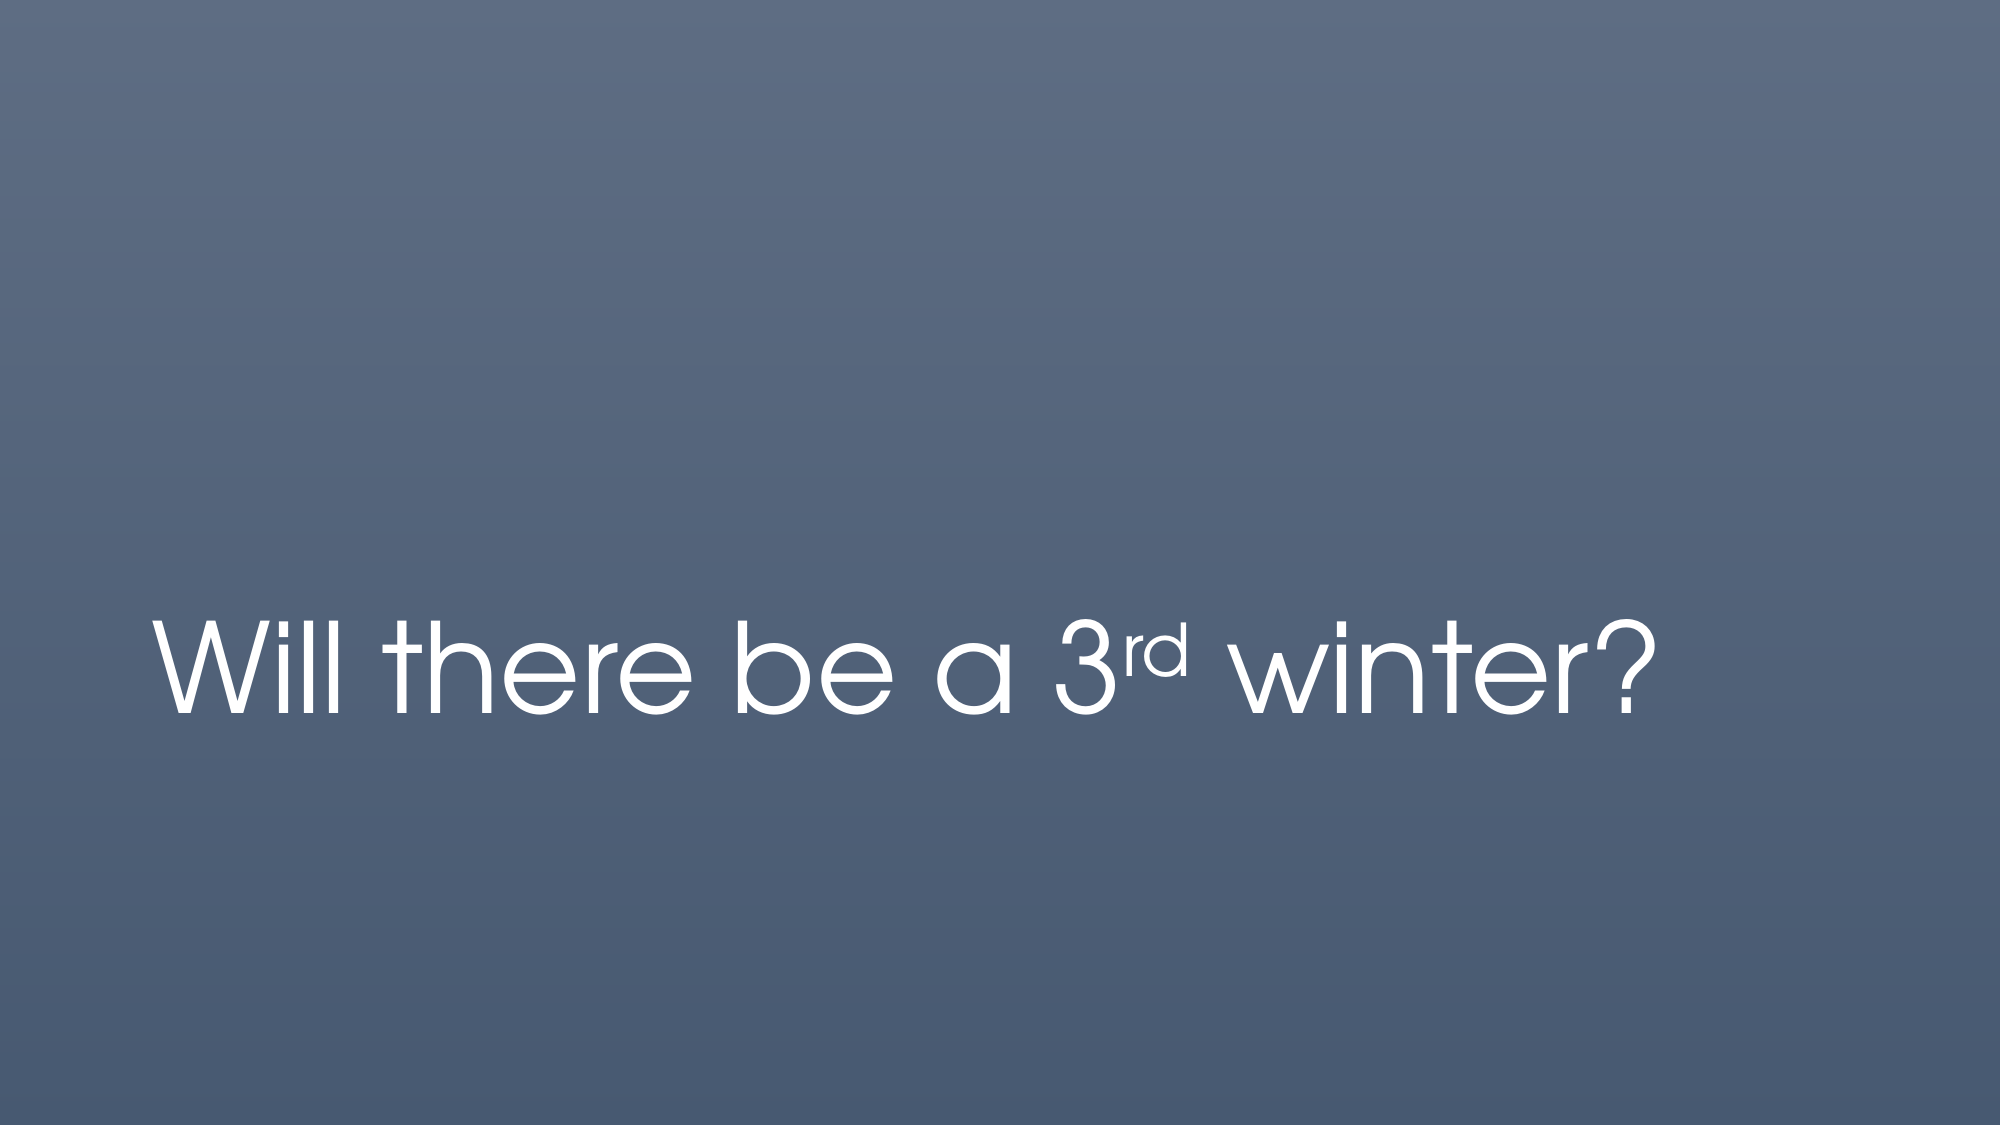

# Will there be a 3rd winter?